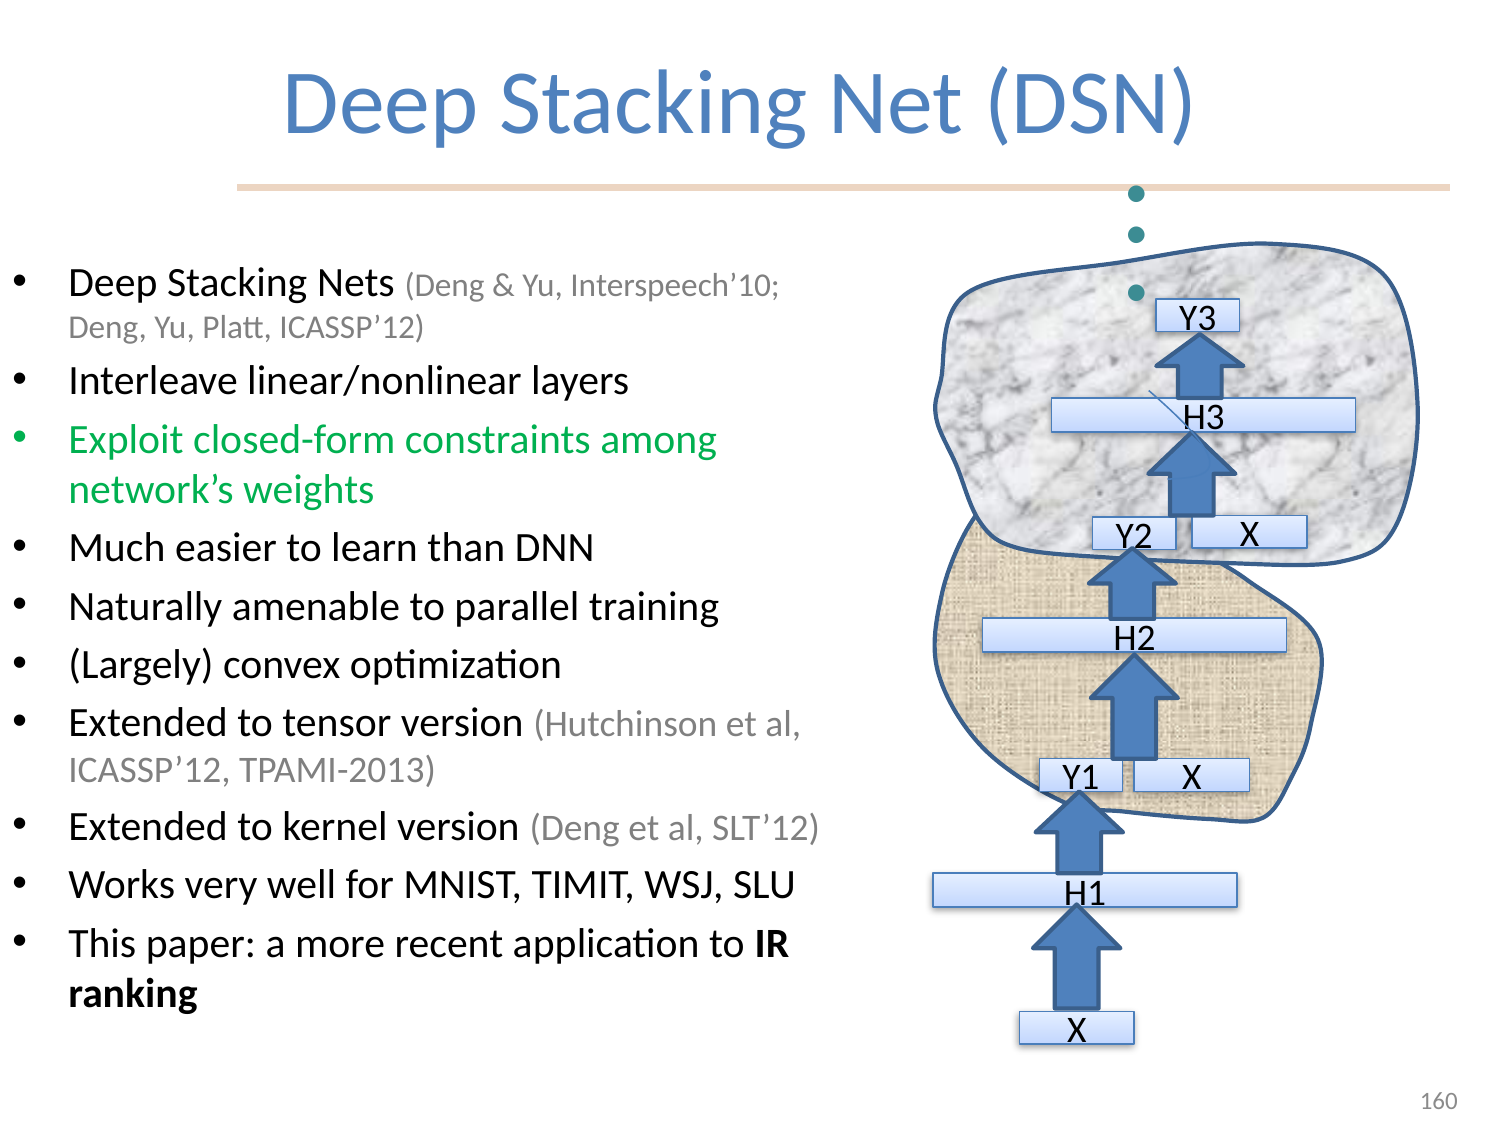

Table 2: DNN performance on wideband and narrowband test sets (a multitask-learning setup) using mixed-bandwidth training data.
# Deep Stacking Net (DSN)
.
.
.

Y3

H3

X
Y2

H2

Y1
X

H1

X

Deep Stacking Nets (Deng & Yu, Interspeech’10; Deng, Yu, Platt, ICASSP’12)
Interleave linear/nonlinear layers
Exploit closed-form constraints among network’s weights
Much easier to learn than DNN
Naturally amenable to parallel training
(Largely) convex optimization
Extended to tensor version (Hutchinson et al, ICASSP’12, TPAMI-2013)
Extended to kernel version (Deng et al, SLT’12)
Works very well for MNIST, TIMIT, WSJ, SLU
This paper: a more recent application to IR ranking

160